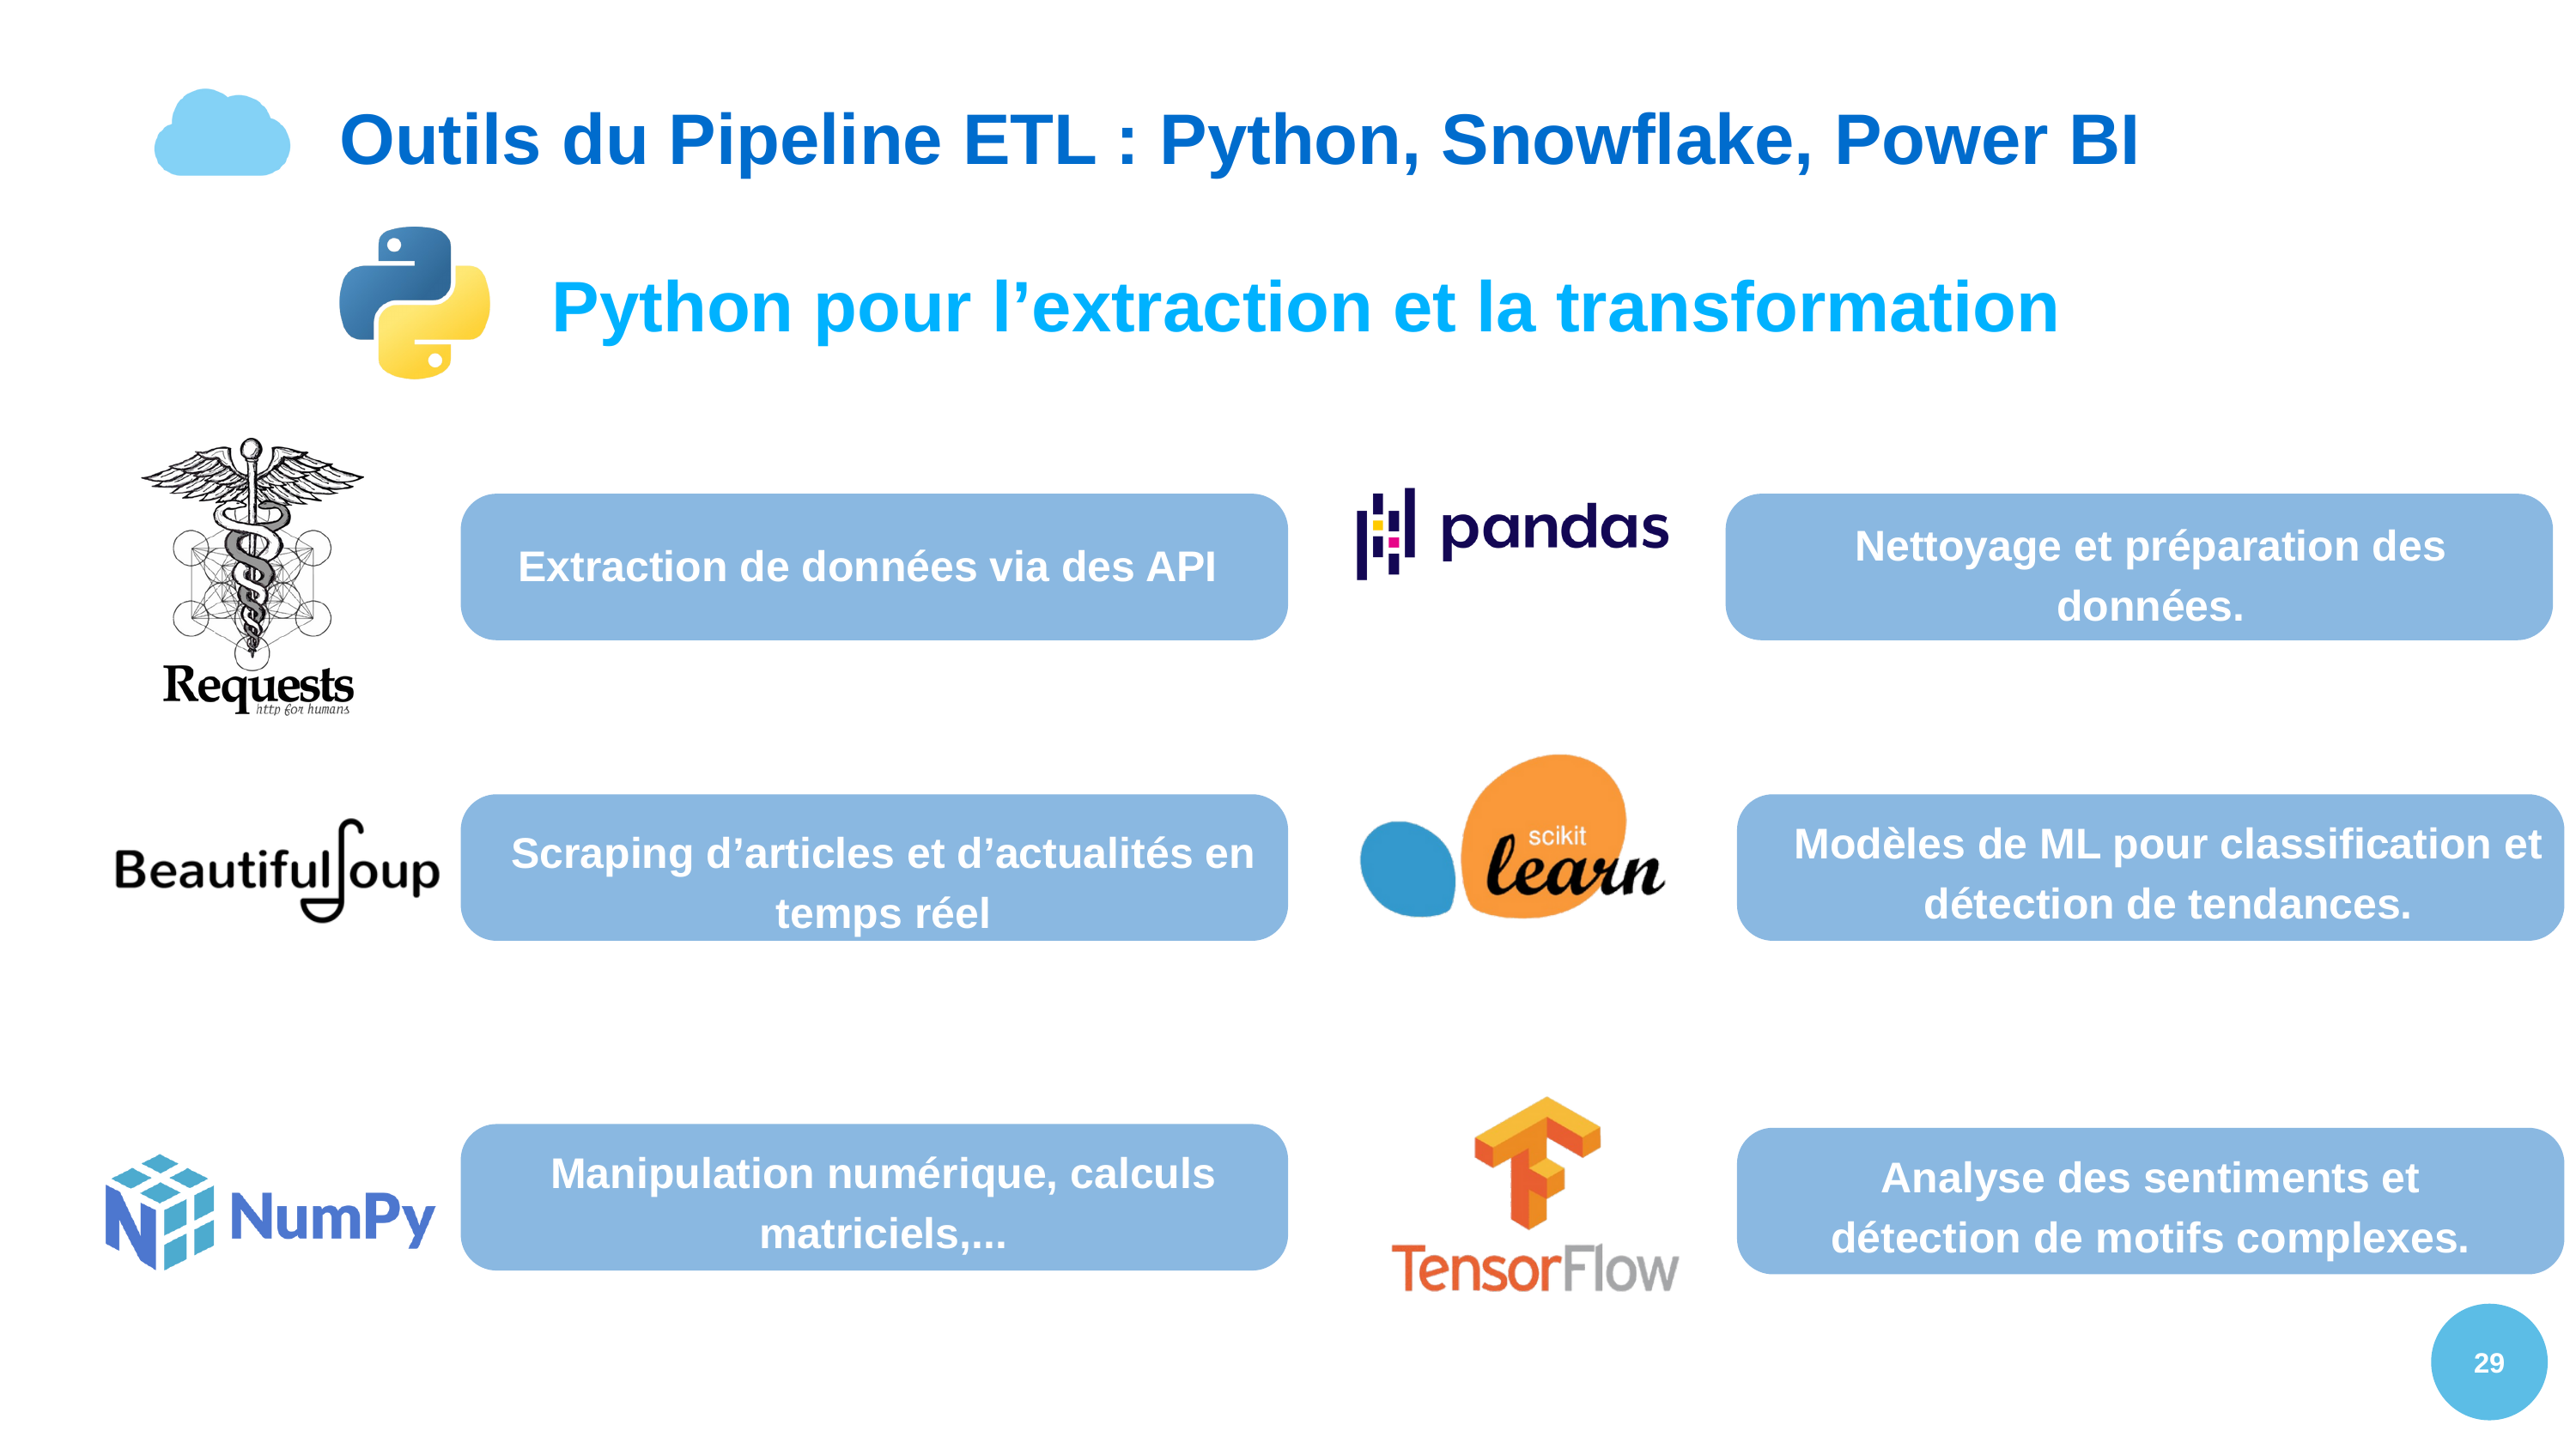

Outils du Pipeline ETL : Python, Snowflake, Power BI

Python pour l’extraction et la transformation

Nettoyage et préparation des données.
Extraction de données via des API

Modèles de ML pour classification et détection de tendances.
Scraping d’articles et d’actualités en temps réel

Manipulation numérique, calculs matriciels,...
Analyse des sentiments et détection de motifs complexes.

29